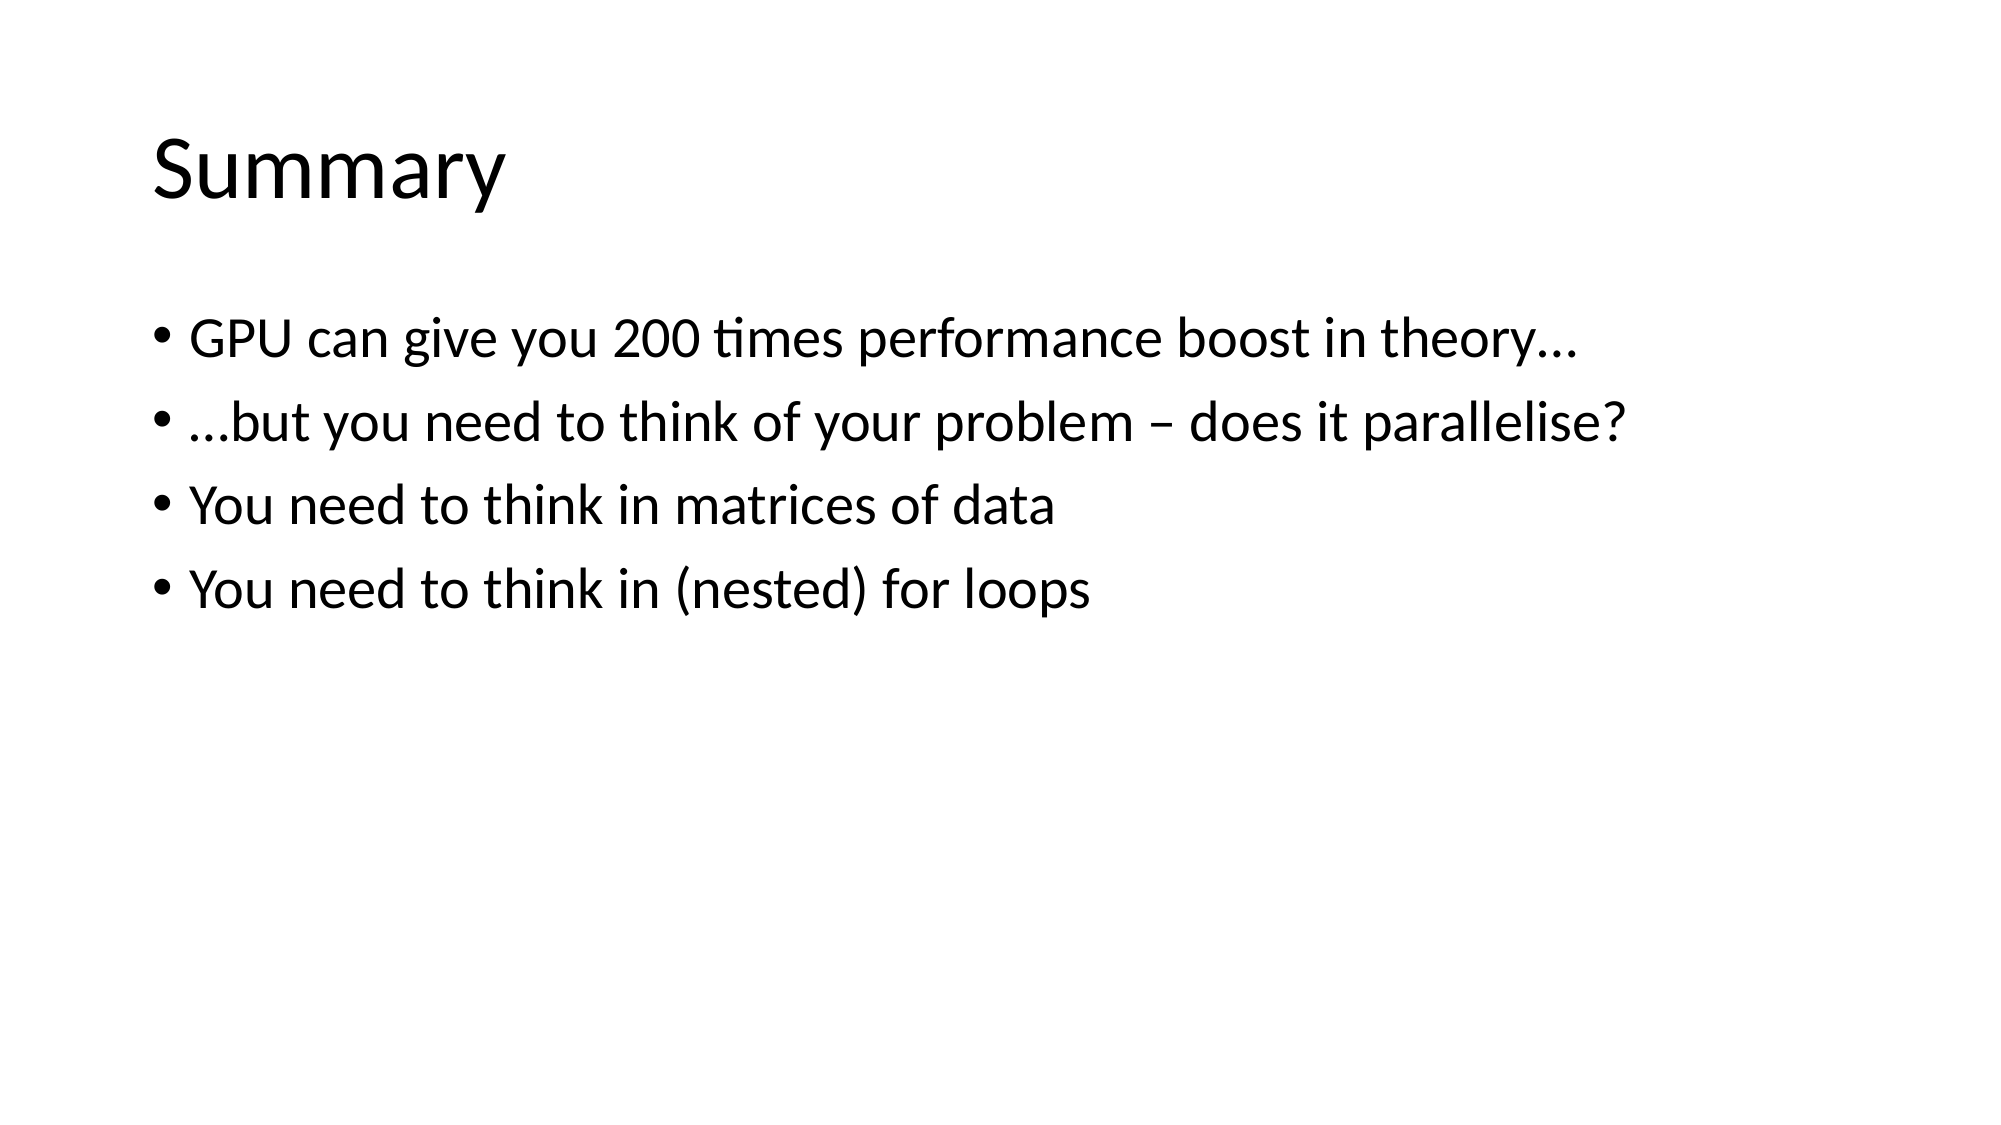

# Summary
GPU can give you 200 times performance boost in theory…
…but you need to think of your problem – does it parallelise?
You need to think in matrices of data
You need to think in (nested) for loops